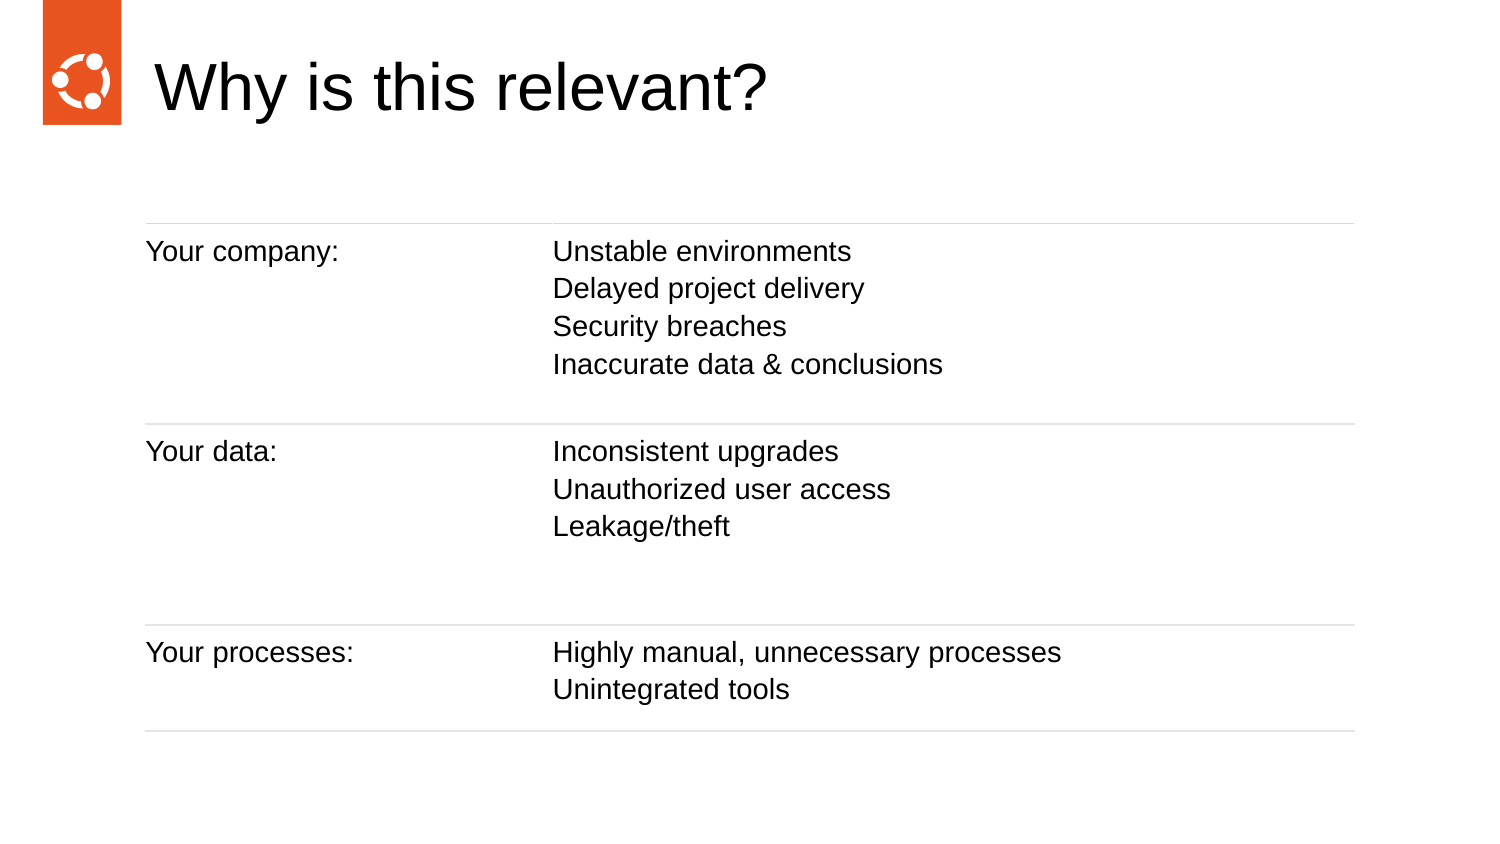

# Why is this relevant?
| Your company: |  | Unstable environments Delayed project delivery Security breaches Inaccurate data & conclusions |
| --- | --- | --- |
| Your data: |  | Inconsistent upgrades Unauthorized user access Leakage/theft |
| Your processes: |  | Highly manual, unnecessary processes Unintegrated tools |

7